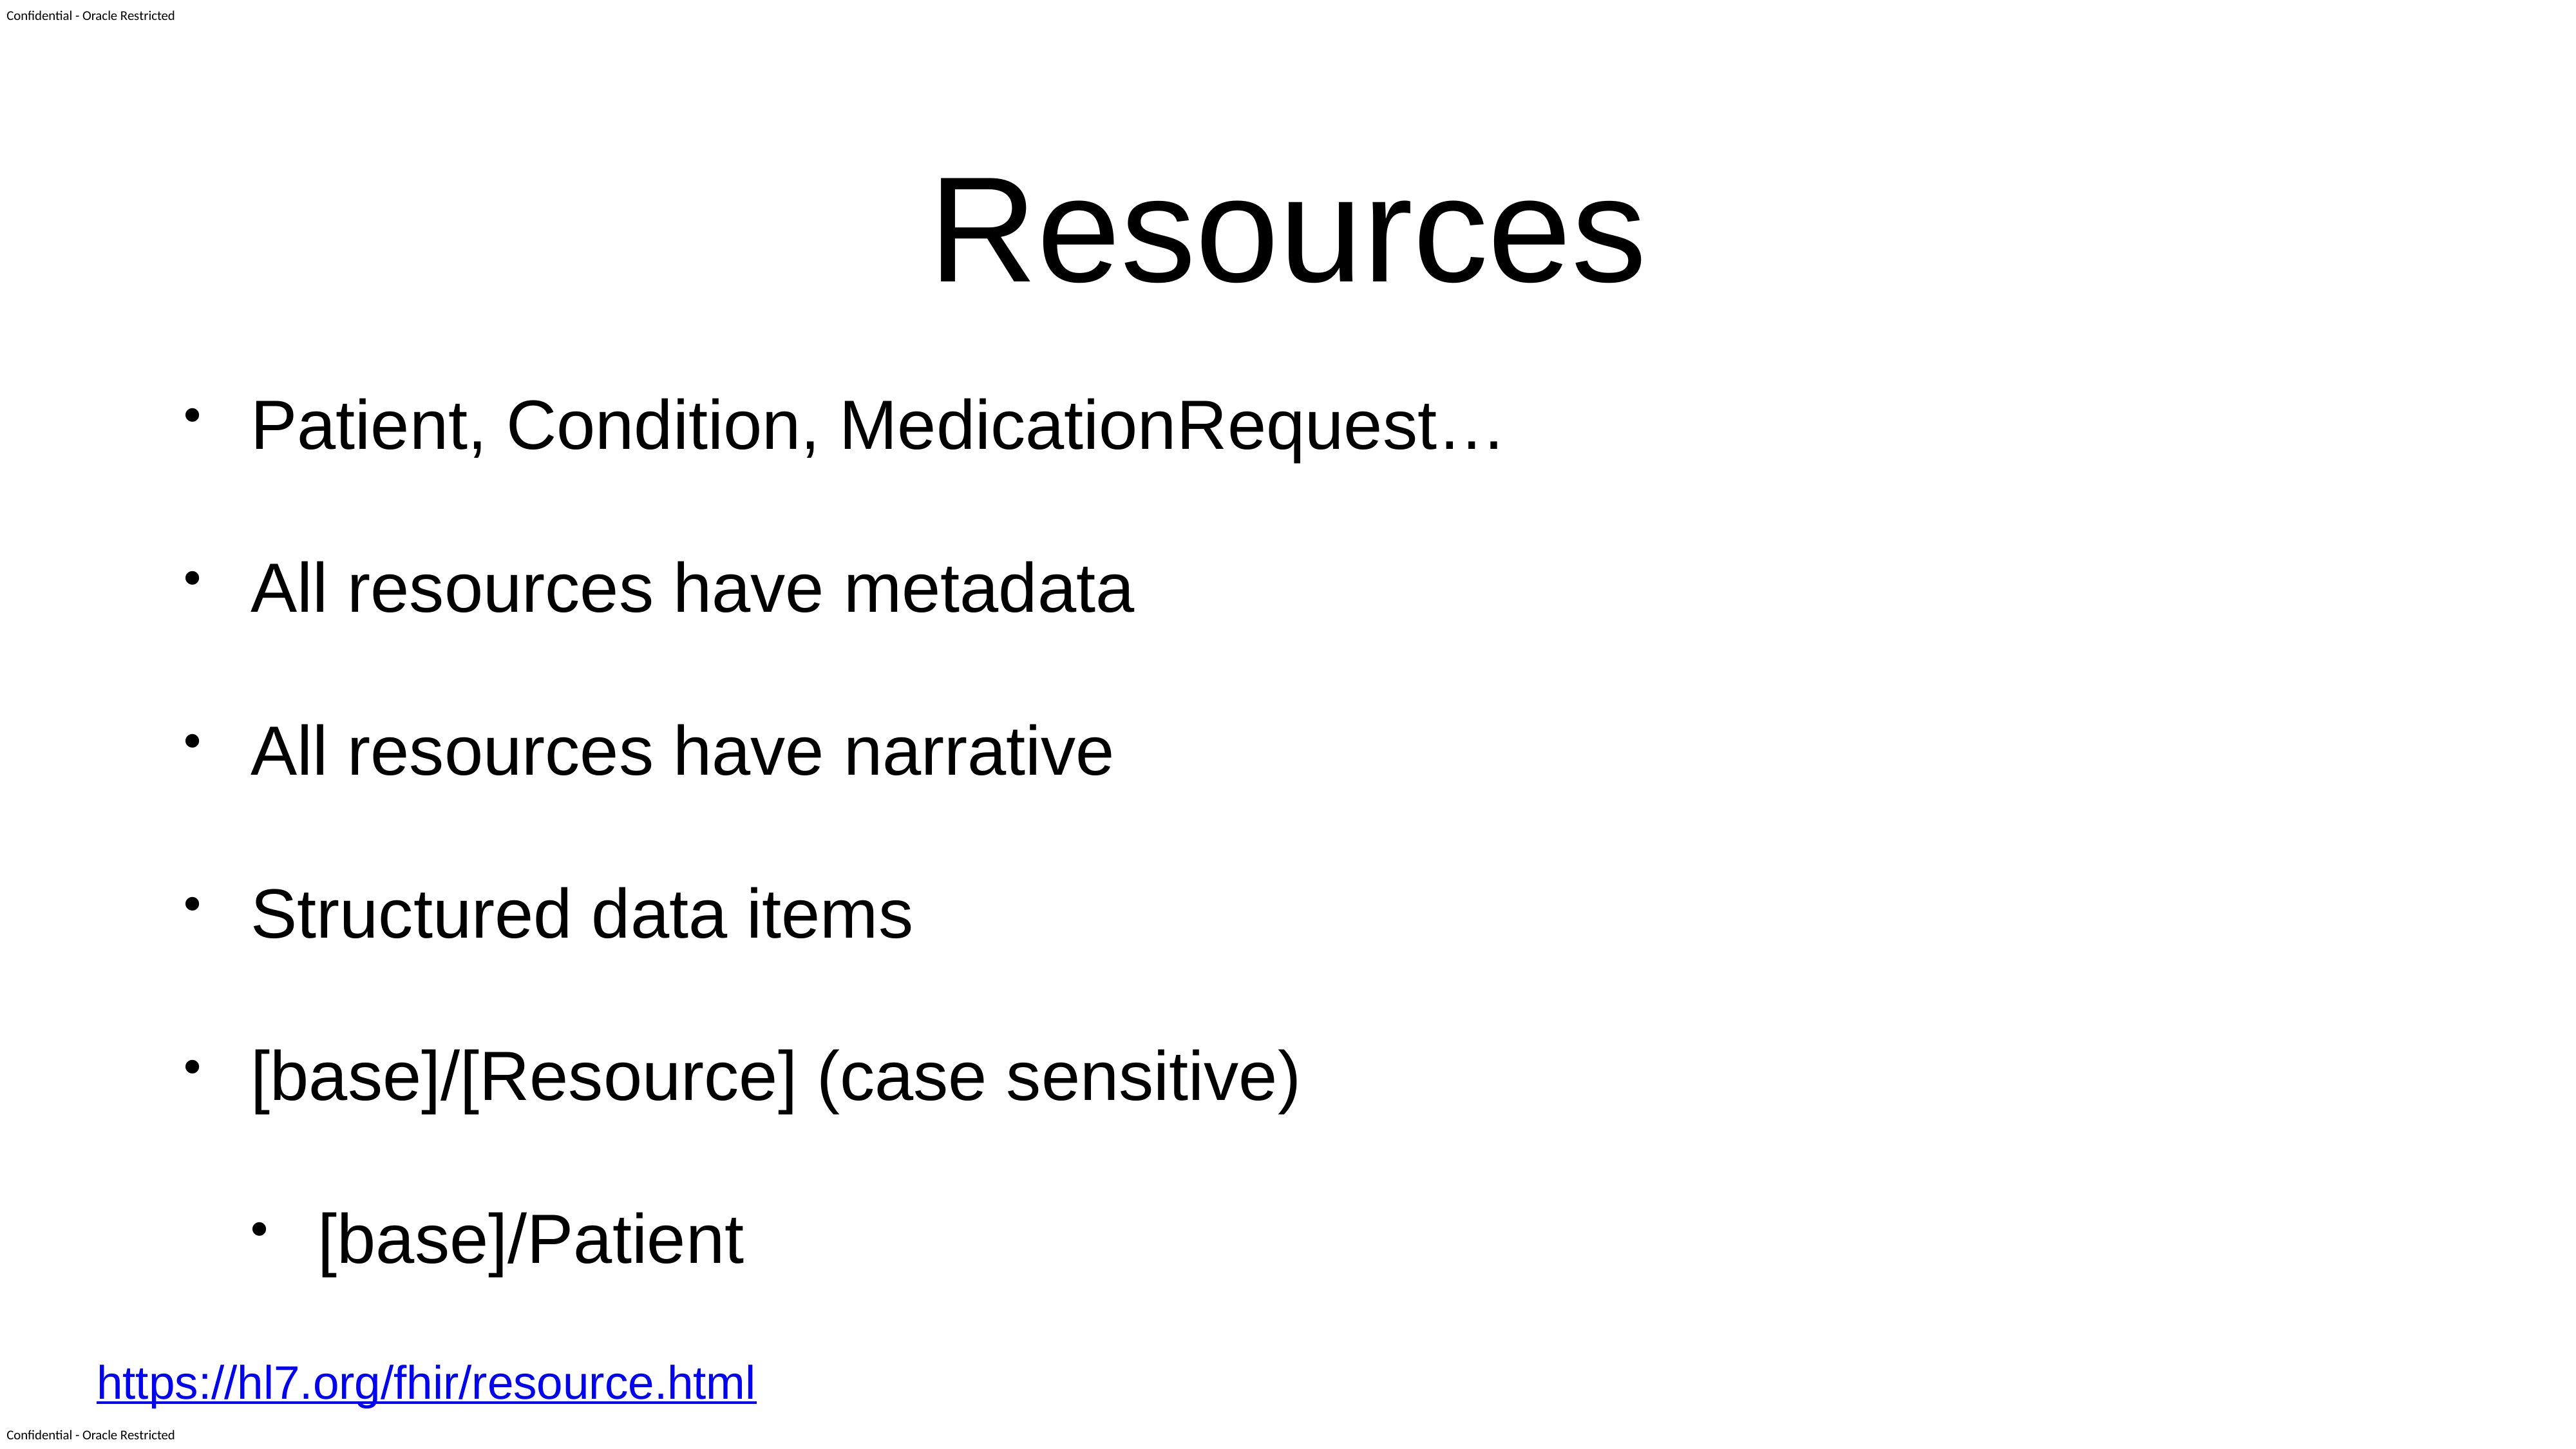

# Resources
Patient, Condition, MedicationRequest…
All resources have metadata
All resources have narrative
Structured data items
[base]/[Resource] (case sensitive)
[base]/Patient
https://hl7.org/fhir/resource.html